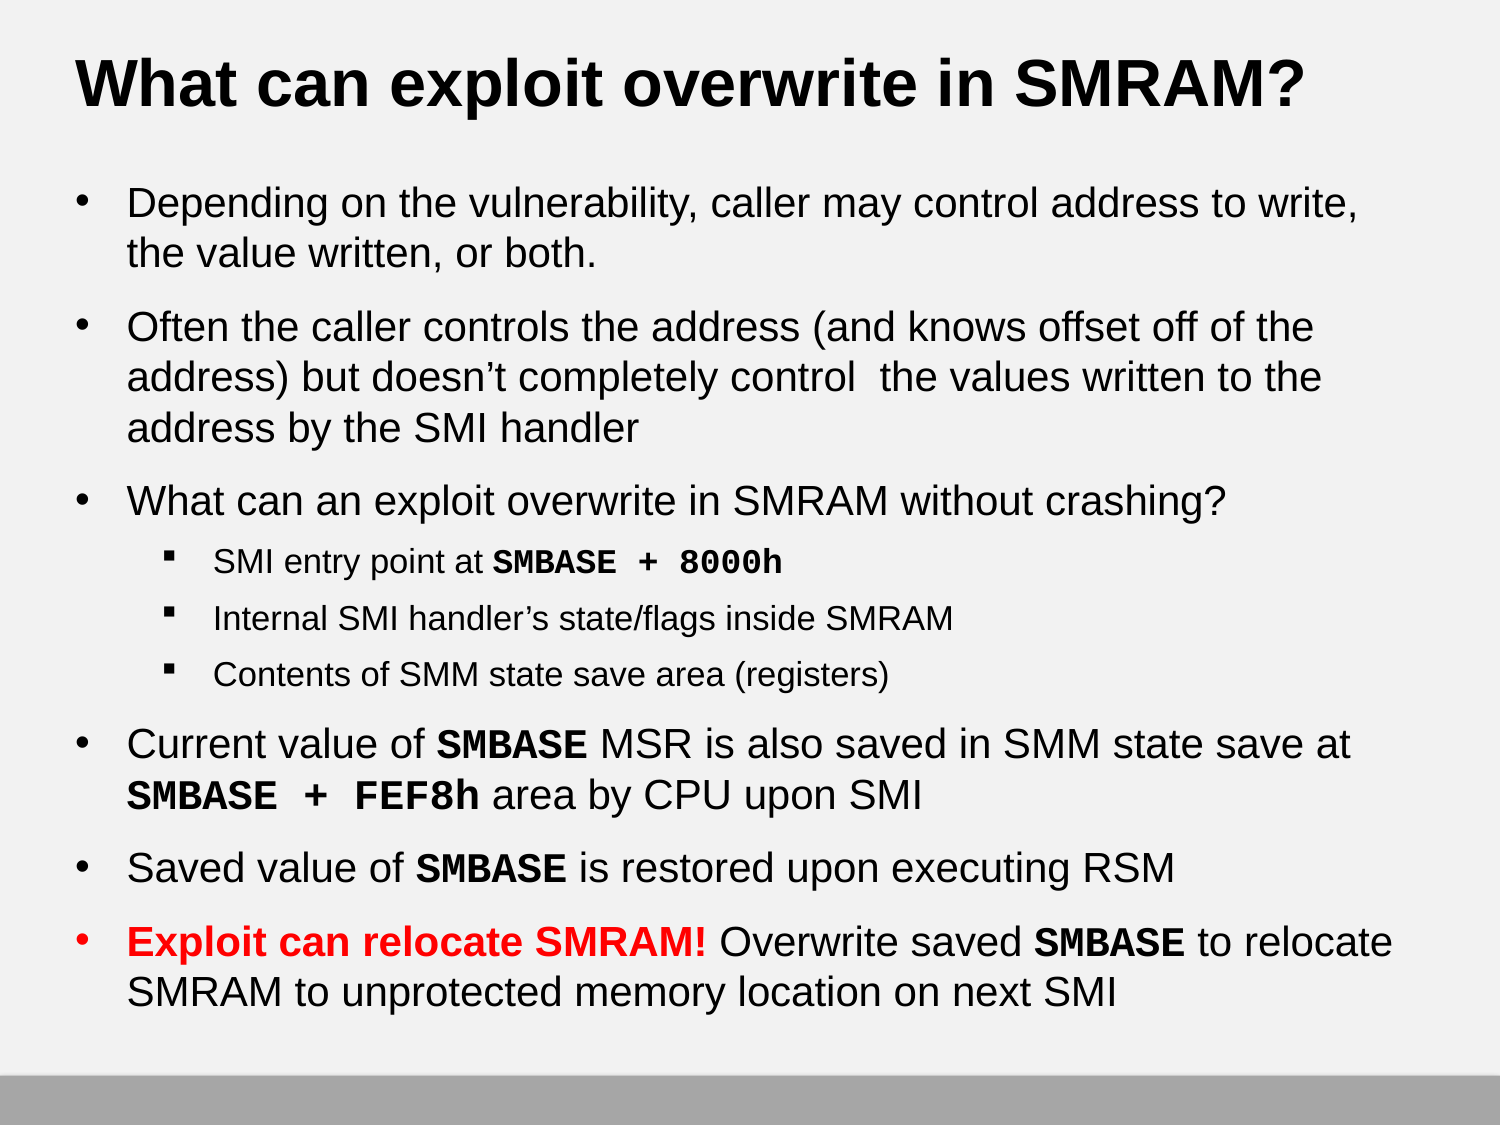

# What can exploit overwrite in SMRAM?
Depending on the vulnerability, caller may control address to write, the value written, or both.
Often the caller controls the address (and knows offset off of the address) but doesn’t completely control  the values written to the address by the SMI handler
What can an exploit overwrite in SMRAM without crashing?
SMI entry point at SMBASE + 8000h
Internal SMI handler’s state/flags inside SMRAM
Contents of SMM state save area (registers)
Current value of SMBASE MSR is also saved in SMM state save at SMBASE + FEF8h area by CPU upon SMI
Saved value of SMBASE is restored upon executing RSM
Exploit can relocate SMRAM! Overwrite saved SMBASE to relocate SMRAM to unprotected memory location on next SMI